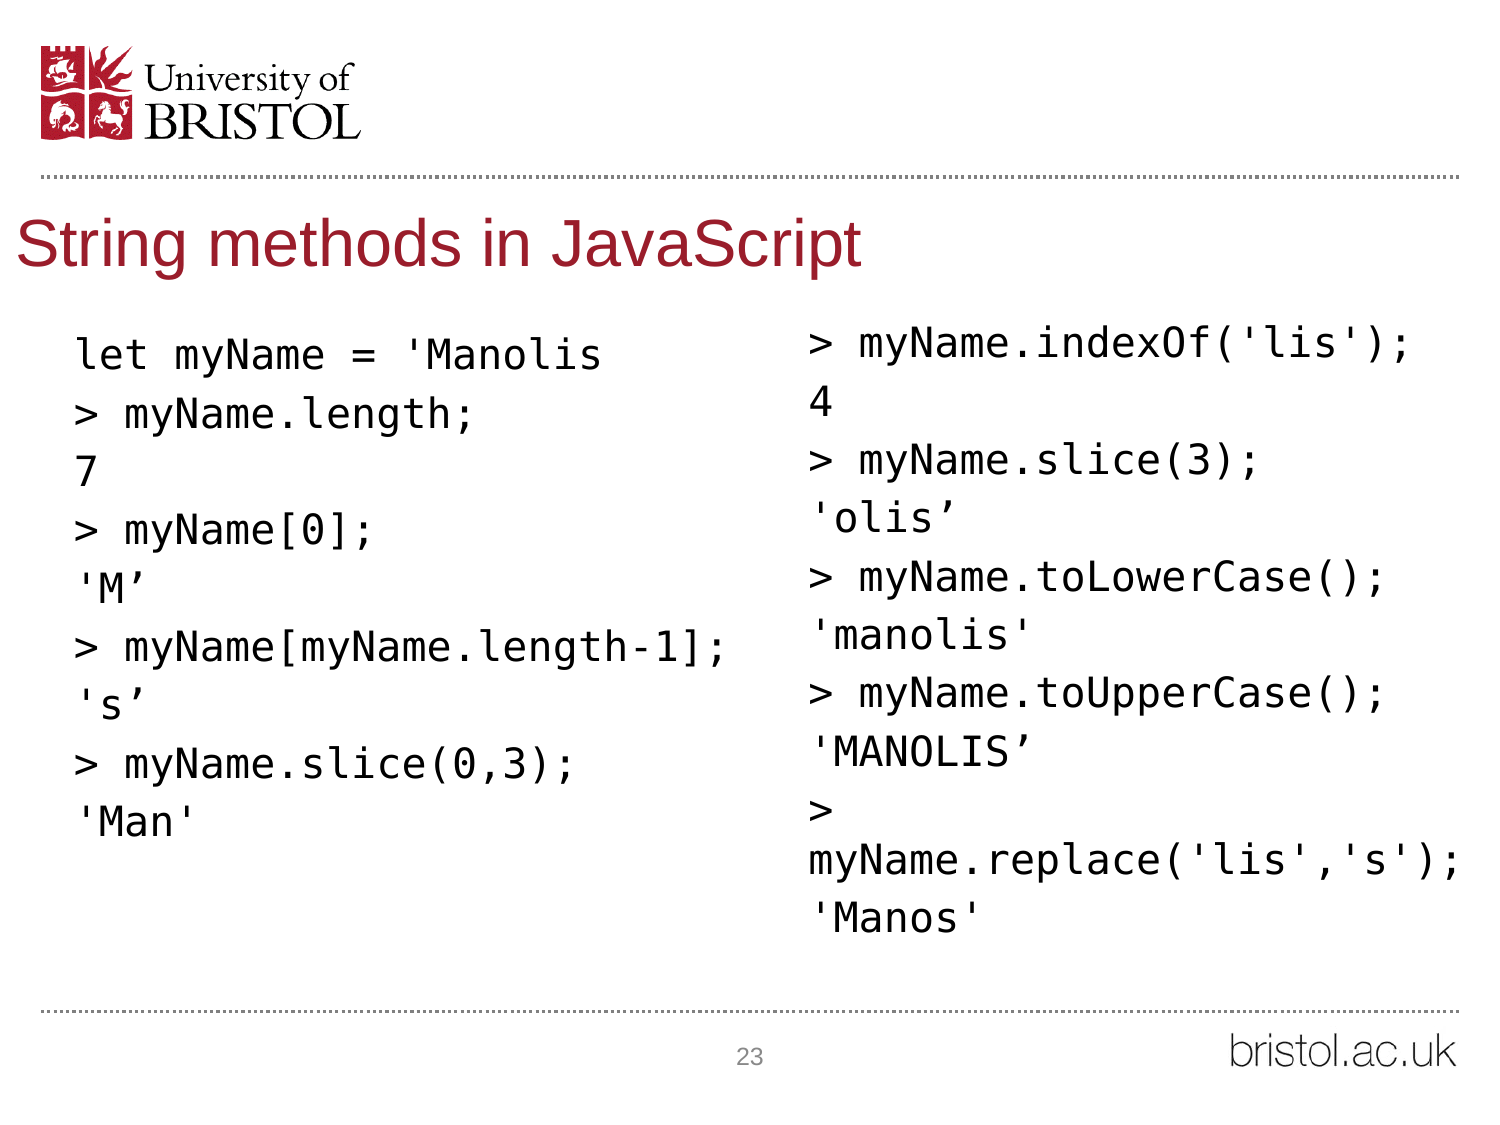

String methods in JavaScript
> myName.indexOf('lis');
4
> myName.slice(3);
'olis’
> myName.toLowerCase();
'manolis'
> myName.toUpperCase();
'MANOLIS’
> myName.replace('lis','s');
'Manos'
let myName = 'Manolis
> myName.length;
7
> myName[0];
'M’
> myName[myName.length-1];
's’
> myName.slice(0,3);
'Man'
23